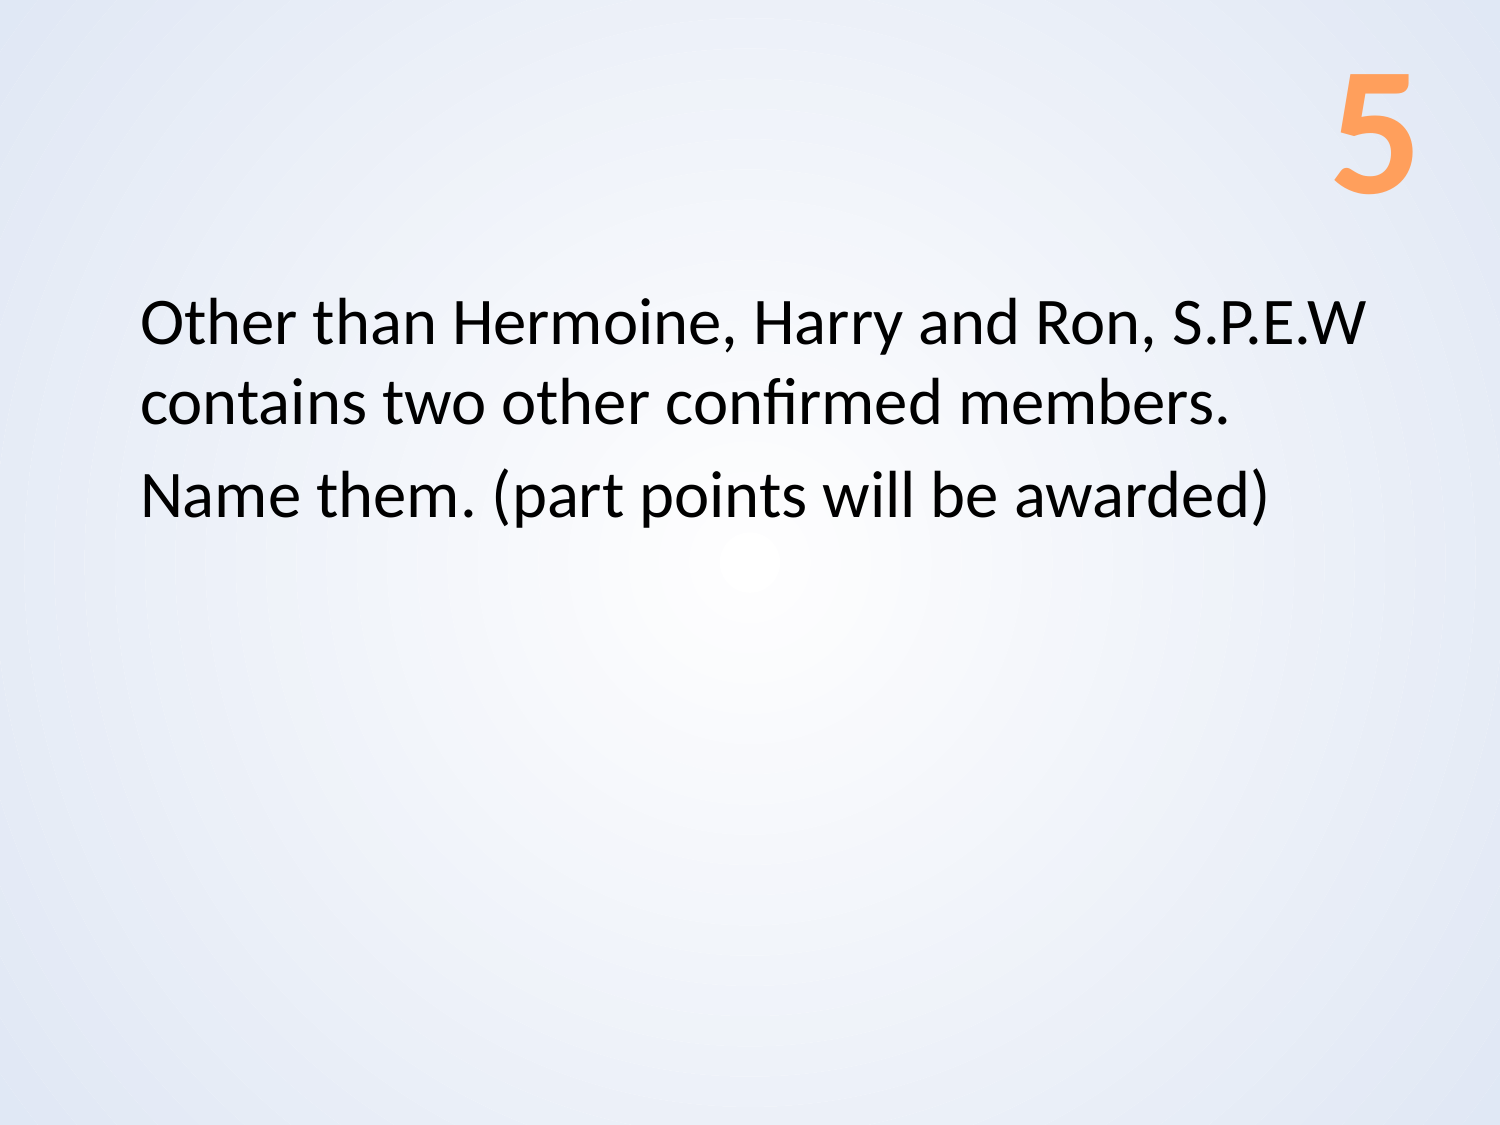

#
5
Other than Hermoine, Harry and Ron, S.P.E.W contains two other confirmed members.
Name them. (part points will be awarded)